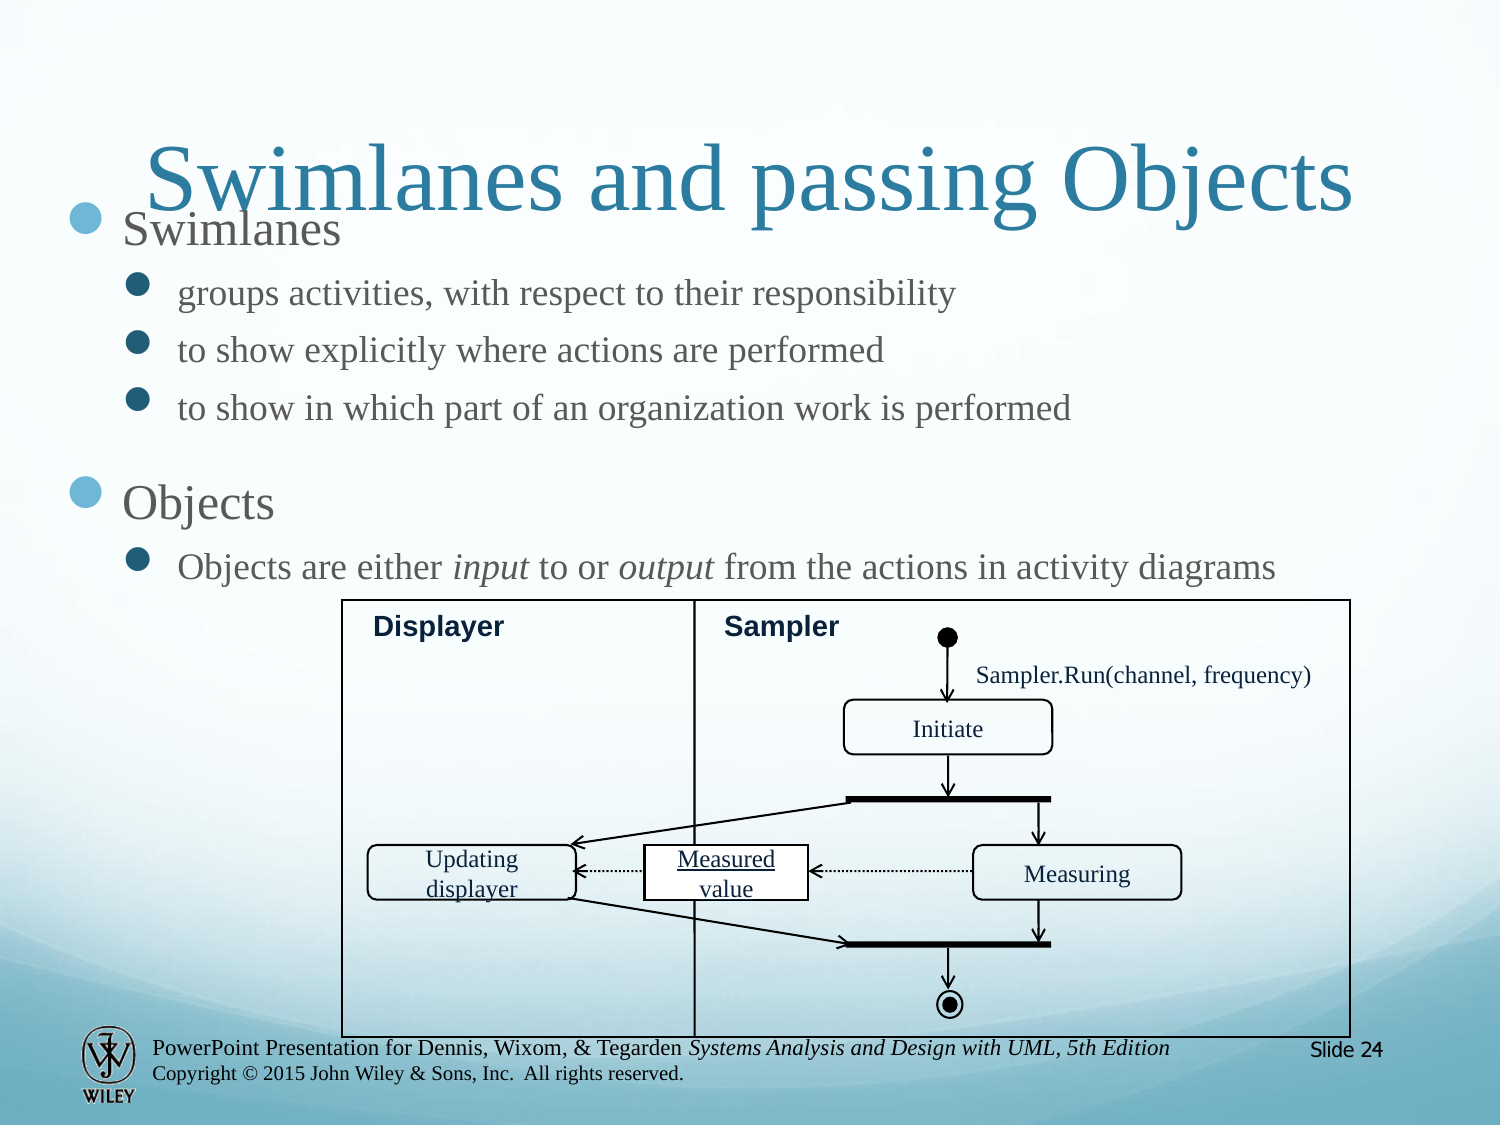

# Swimlanes and passing Objects
Swimlanes
groups activities, with respect to their responsibility
to show explicitly where actions are performed
to show in which part of an organization work is performed
Objects
Objects are either input to or output from the actions in activity diagrams

Displayer

Sampler

Sampler.Run(channel, frequency)
Initiate

Updating
displayer
Measured
value
Measuring

Slide 24